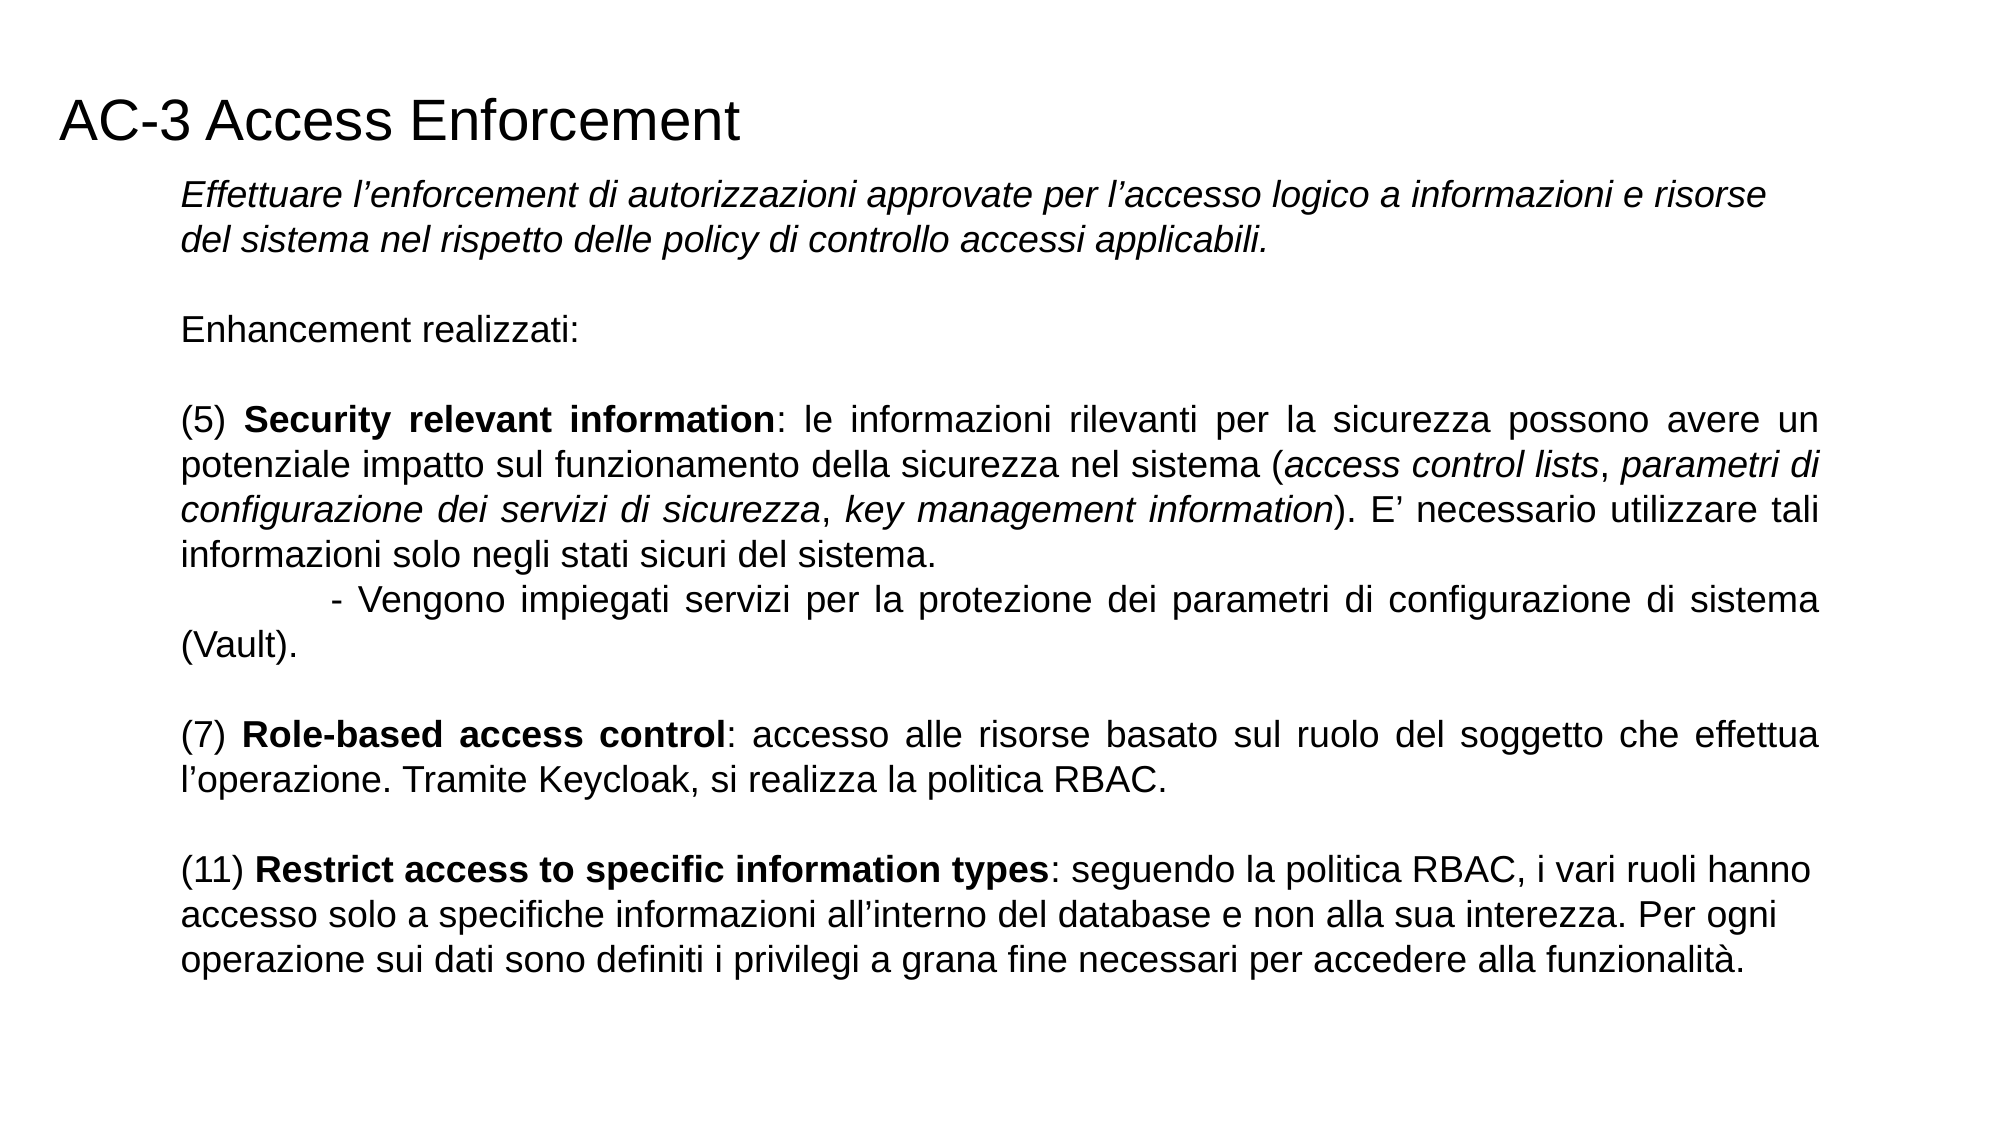

AC-3 Access Enforcement

Effettuare l’enforcement di autorizzazioni approvate per l’accesso logico a informazioni e risorse del sistema nel rispetto delle policy di controllo accessi applicabili.

Enhancement realizzati:

(5) Security relevant information: le informazioni rilevanti per la sicurezza possono avere un potenziale impatto sul funzionamento della sicurezza nel sistema (access control lists, parametri di configurazione dei servizi di sicurezza, key management information). E’ necessario utilizzare tali informazioni solo negli stati sicuri del sistema.
	- Vengono impiegati servizi per la protezione dei parametri di configurazione di sistema (Vault).

(7) Role-based access control: accesso alle risorse basato sul ruolo del soggetto che effettua l’operazione. Tramite Keycloak, si realizza la politica RBAC.

(11) Restrict access to specific information types: seguendo la politica RBAC, i vari ruoli hanno accesso solo a specifiche informazioni all’interno del database e non alla sua interezza. Per ogni operazione sui dati sono definiti i privilegi a grana fine necessari per accedere alla funzionalità.